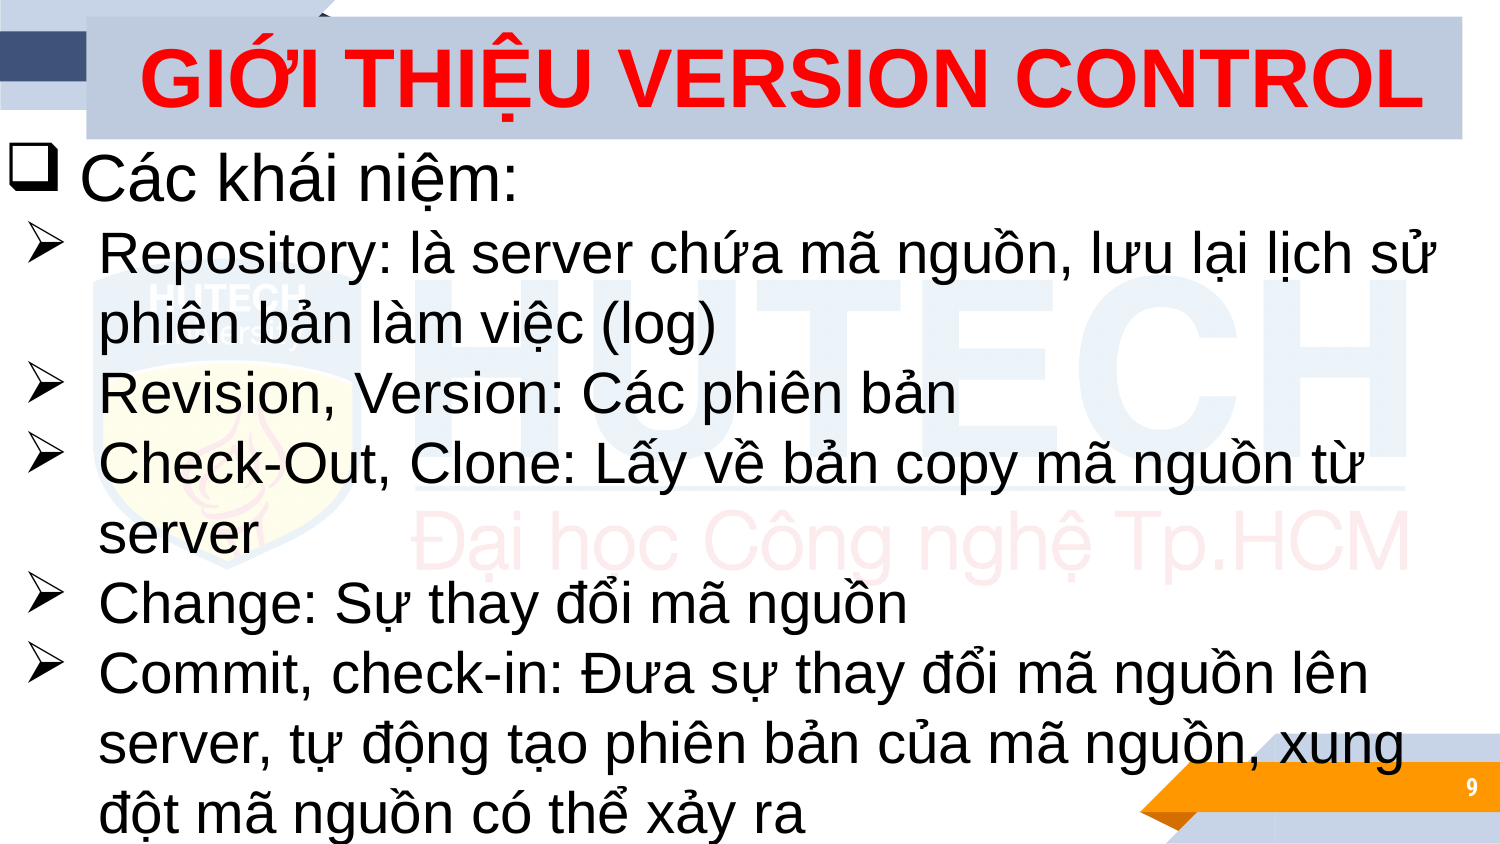

GIỚI THIỆU VERSION CONTROL
Các khái niệm:
Repository: là server chứa mã nguồn, lưu lại lịch sử phiên bản làm việc (log)
Revision, Version: Các phiên bản
Check-Out, Clone: Lấy về bản copy mã nguồn từ server
Change: Sự thay đổi mã nguồn
Commit, check-in: Đưa sự thay đổi mã nguồn lên server, tự động tạo phiên bản của mã nguồn, xung đột mã nguồn có thể xảy ra

9